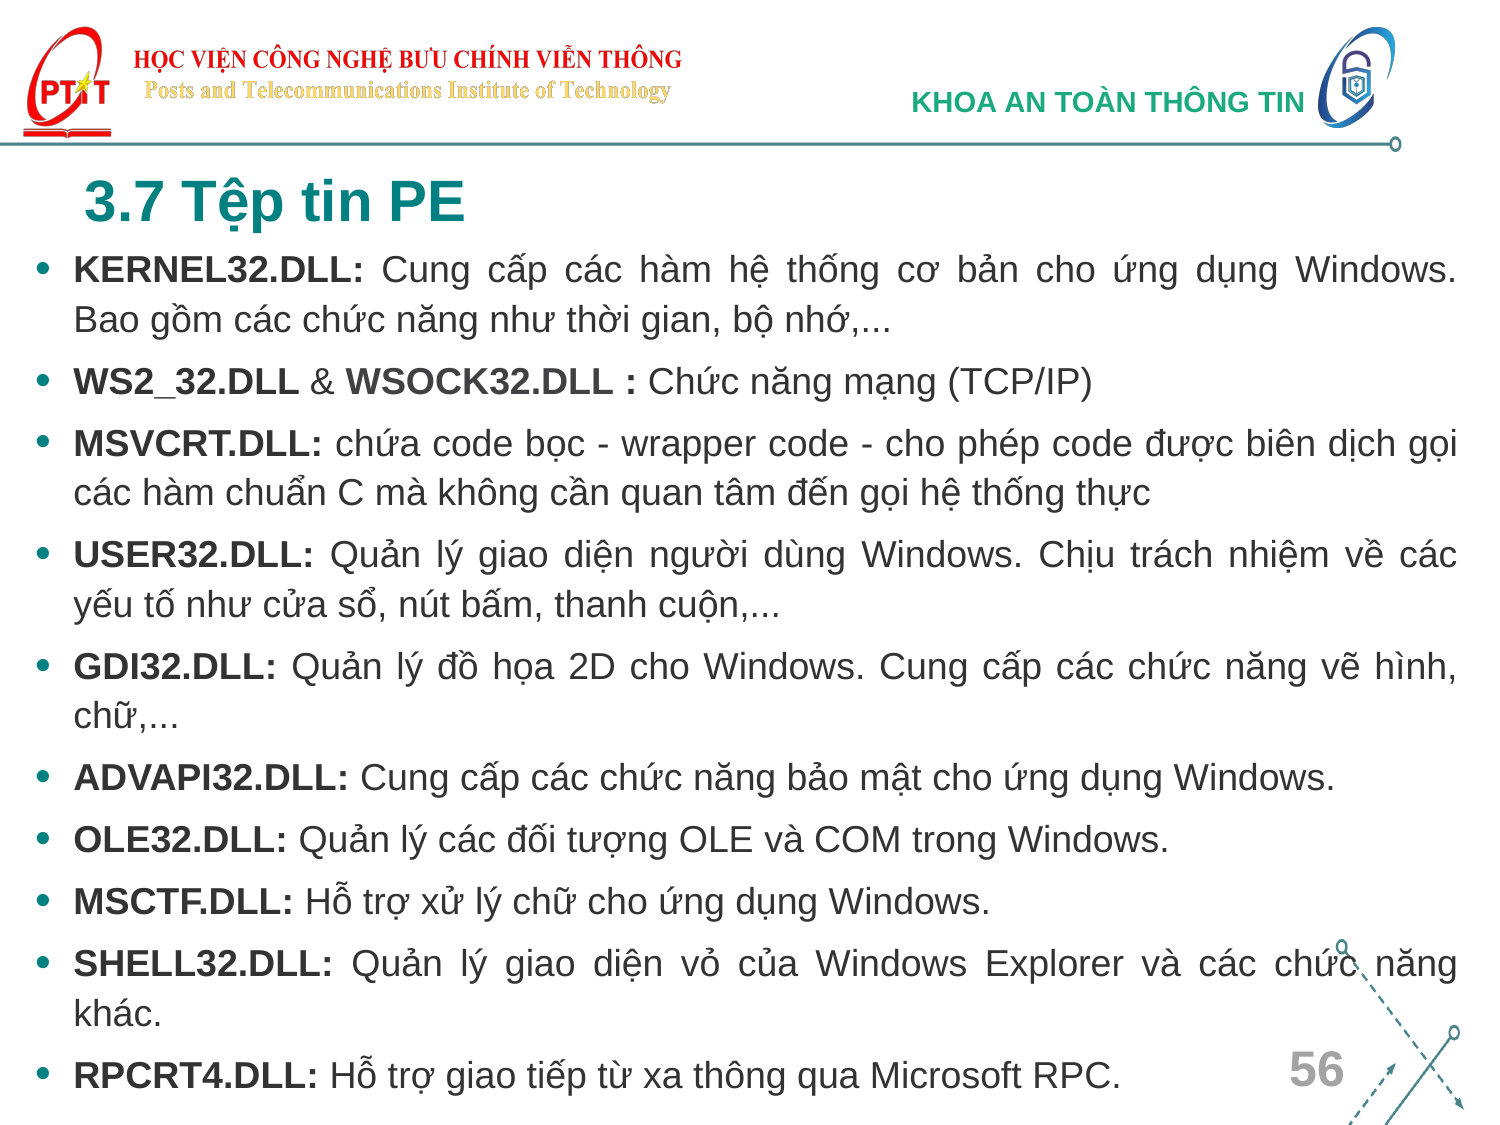

# 3.7 Tệp tin PE
KERNEL32.DLL: Cung cấp các hàm hệ thống cơ bản cho ứng dụng Windows. Bao gồm các chức năng như thời gian, bộ nhớ,...
WS2_32.DLL & WSOCK32.DLL : Chức năng mạng (TCP/IP)
MSVCRT.DLL: chứa code bọc - wrapper code - cho phép code được biên dịch gọi các hàm chuẩn C mà không cần quan tâm đến gọi hệ thống thực
USER32.DLL: Quản lý giao diện người dùng Windows. Chịu trách nhiệm về các yếu tố như cửa sổ, nút bấm, thanh cuộn,...
GDI32.DLL: Quản lý đồ họa 2D cho Windows. Cung cấp các chức năng vẽ hình, chữ,...
ADVAPI32.DLL: Cung cấp các chức năng bảo mật cho ứng dụng Windows.
OLE32.DLL: Quản lý các đối tượng OLE và COM trong Windows.
MSCTF.DLL: Hỗ trợ xử lý chữ cho ứng dụng Windows.
SHELL32.DLL: Quản lý giao diện vỏ của Windows Explorer và các chức năng khác.
RPCRT4.DLL: Hỗ trợ giao tiếp từ xa thông qua Microsoft RPC.